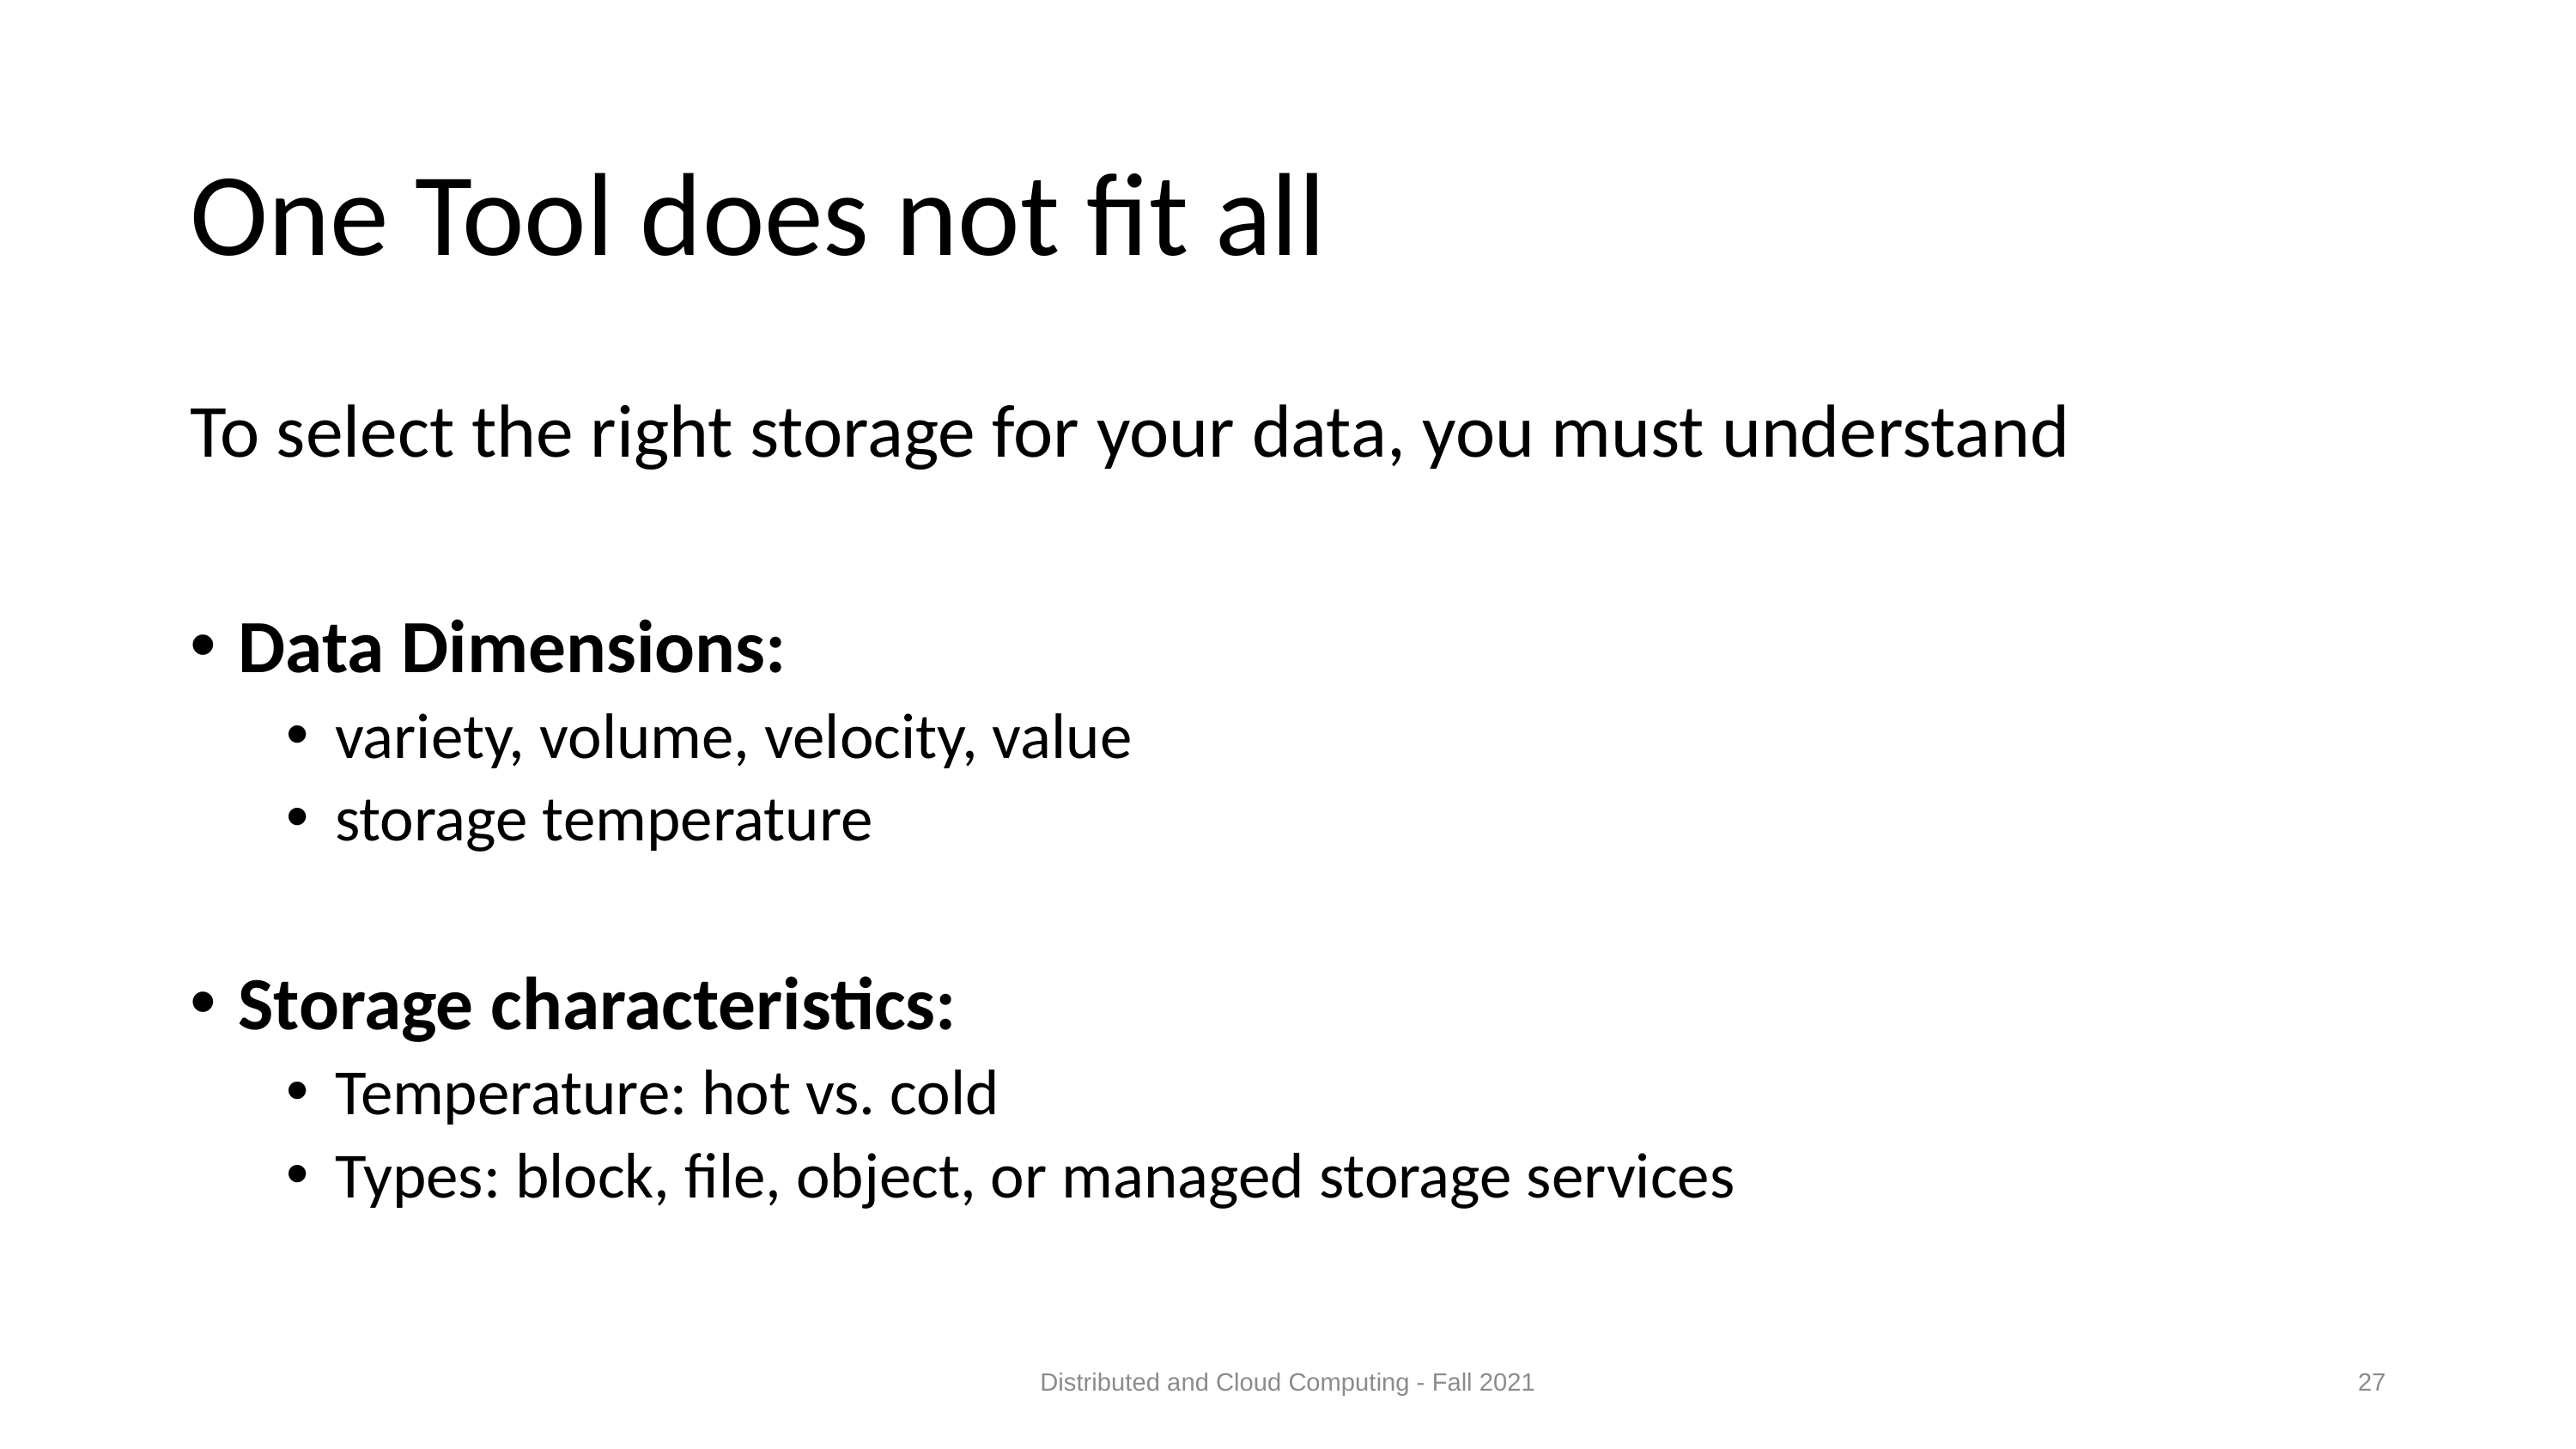

# One Tool does not fit all
To select the right storage for your data, you must understand

Data Dimensions:
variety, volume, velocity, value
storage temperature

Storage characteristics:
Temperature: hot vs. cold
Types: block, file, object, or managed storage services

Distributed and Cloud Computing - Fall 2021
27